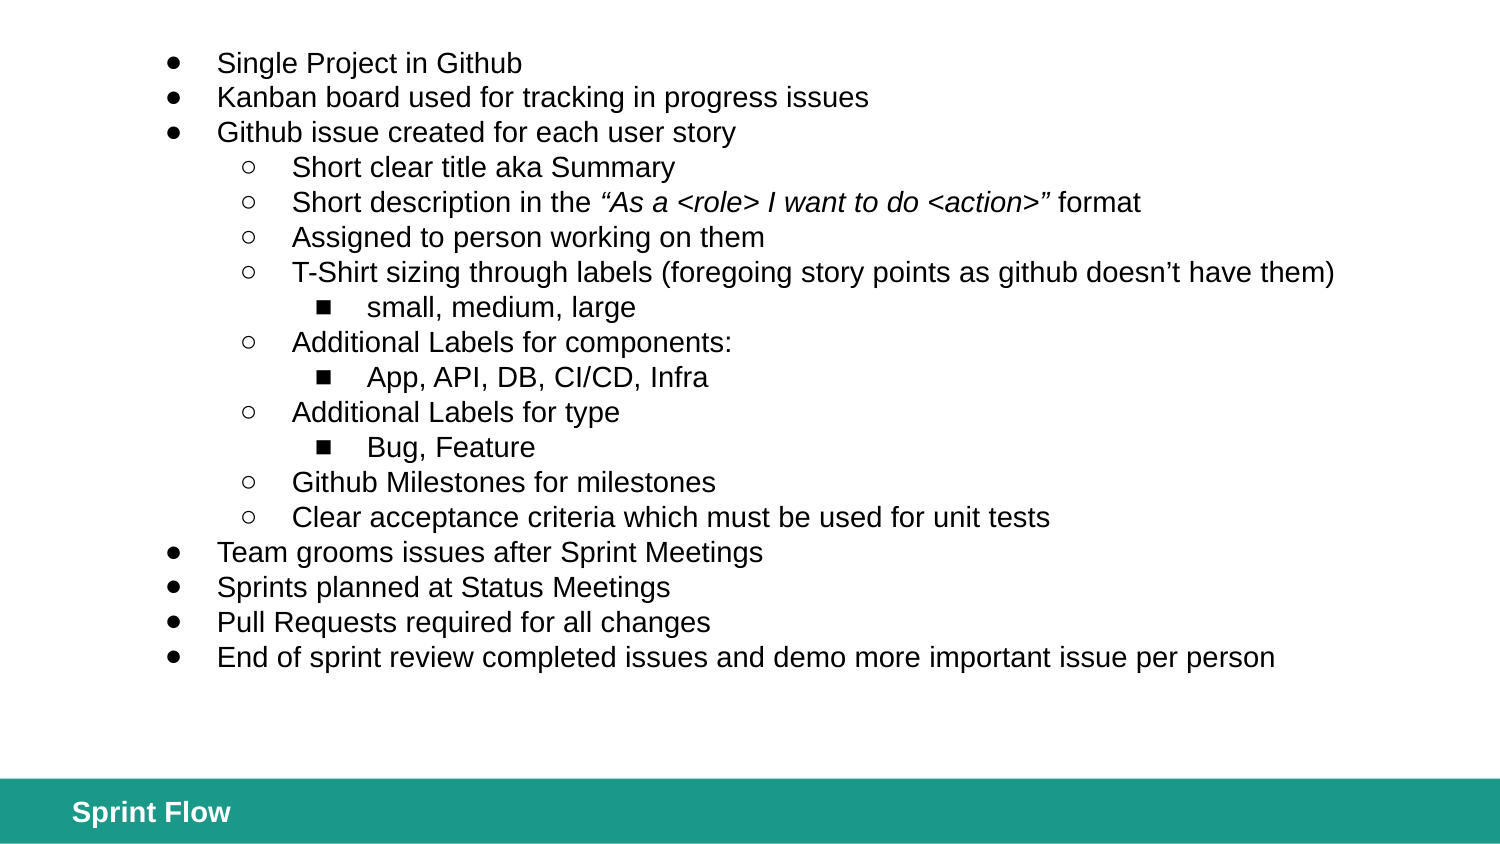

Single Project in Github
Kanban board used for tracking in progress issues
Github issue created for each user story
Short clear title aka Summary
Short description in the “As a <role> I want to do <action>” format
Assigned to person working on them
T-Shirt sizing through labels (foregoing story points as github doesn’t have them)
small, medium, large
Additional Labels for components:
App, API, DB, CI/CD, Infra
Additional Labels for type
Bug, Feature
Github Milestones for milestones
Clear acceptance criteria which must be used for unit tests
Team grooms issues after Sprint Meetings
Sprints planned at Status Meetings
Pull Requests required for all changes
End of sprint review completed issues and demo more important issue per person

Sprint Flow